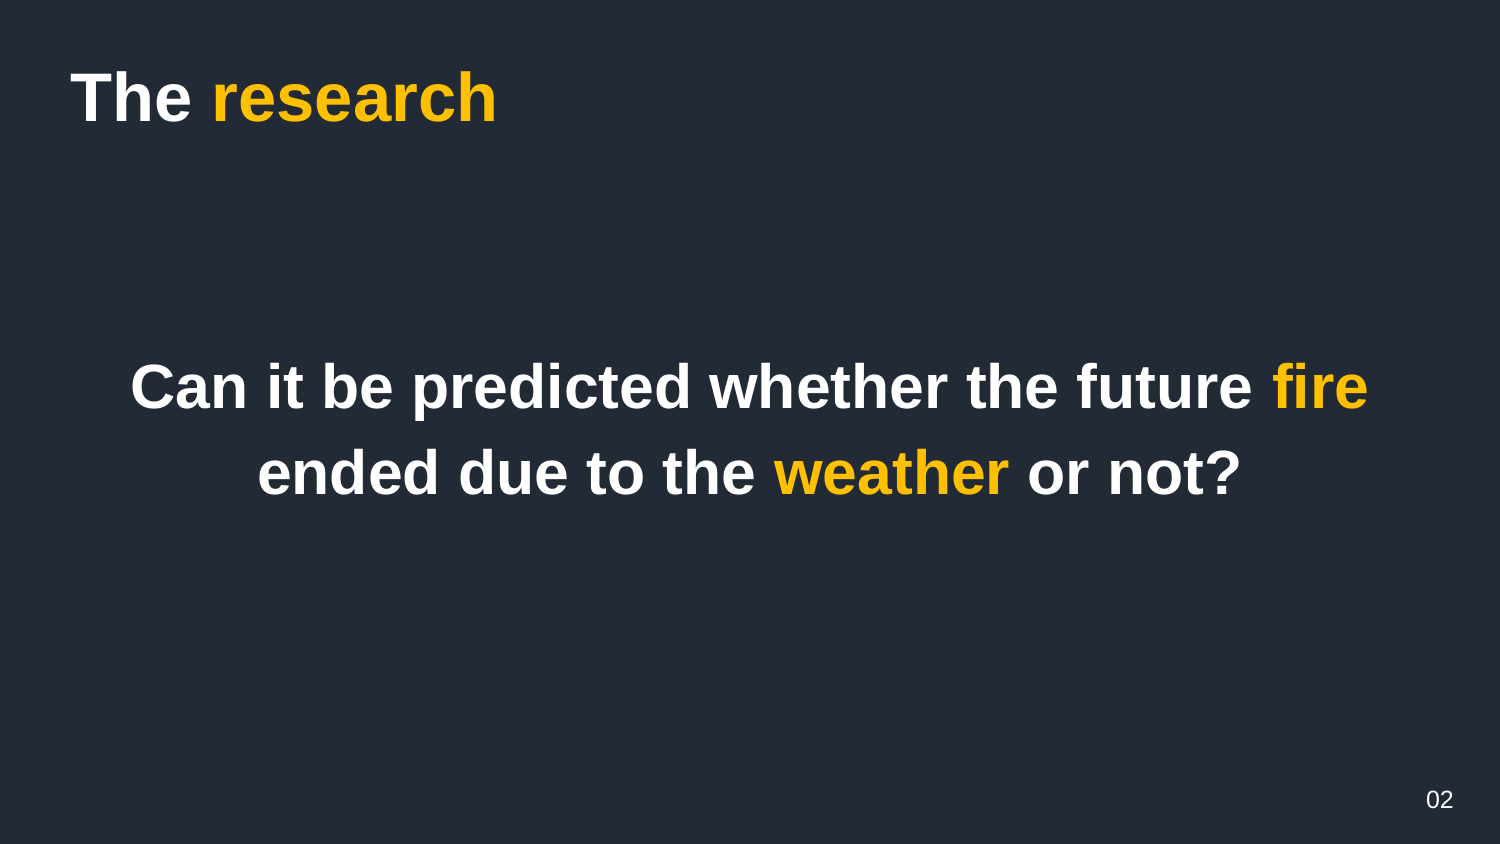

The research

Can it be predicted whether the future fire ended due to the weather or not?
02